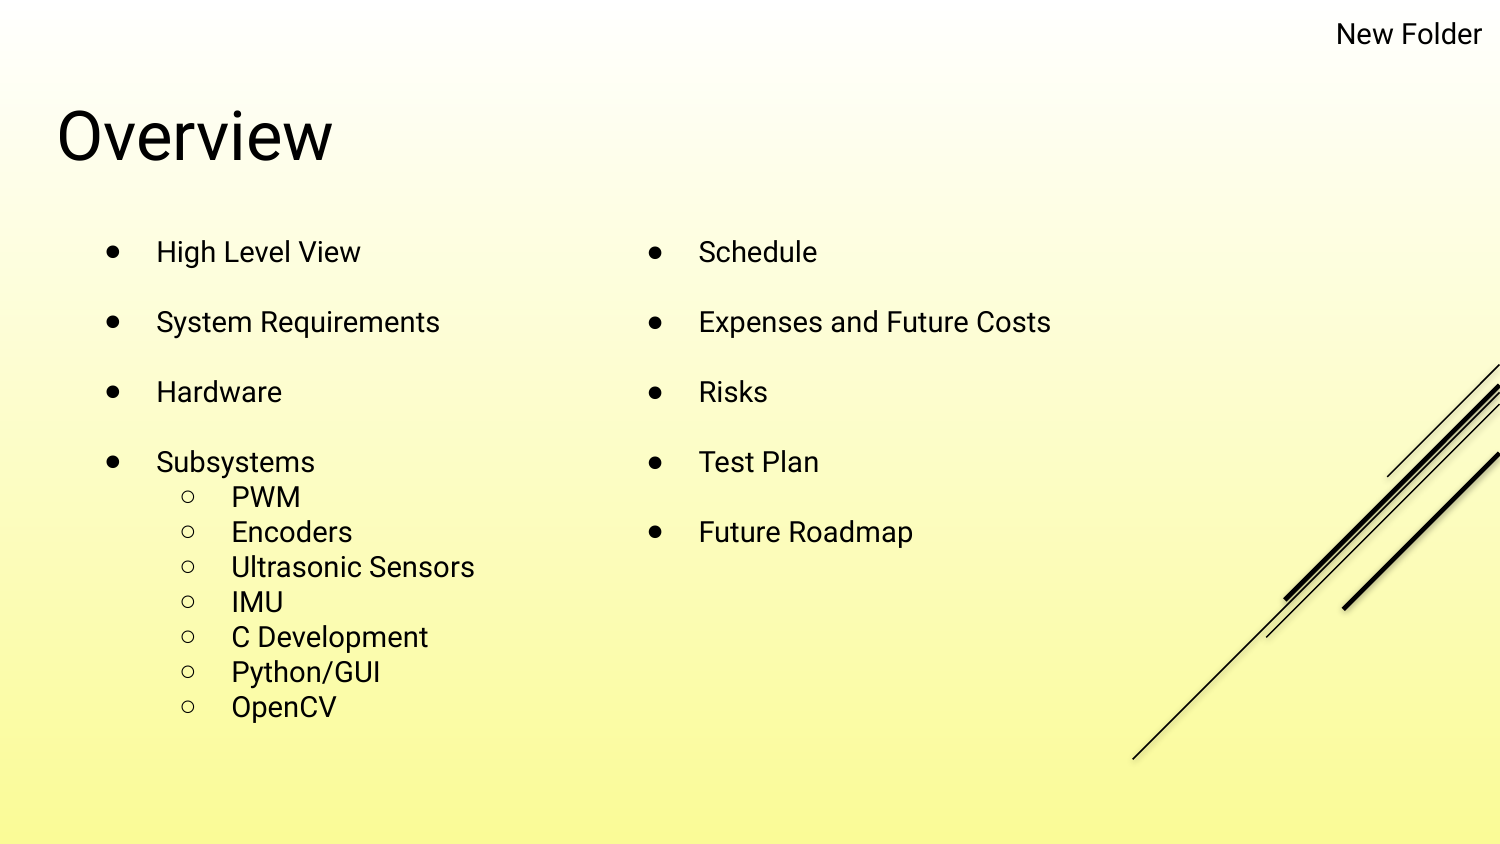

New Folder
# Overview
High Level View

System Requirements

Hardware

Subsystems
PWM
Encoders
Ultrasonic Sensors
IMU
C Development
Python/GUI
OpenCV
Schedule

Expenses and Future Costs

Risks

Test Plan

Future Roadmap